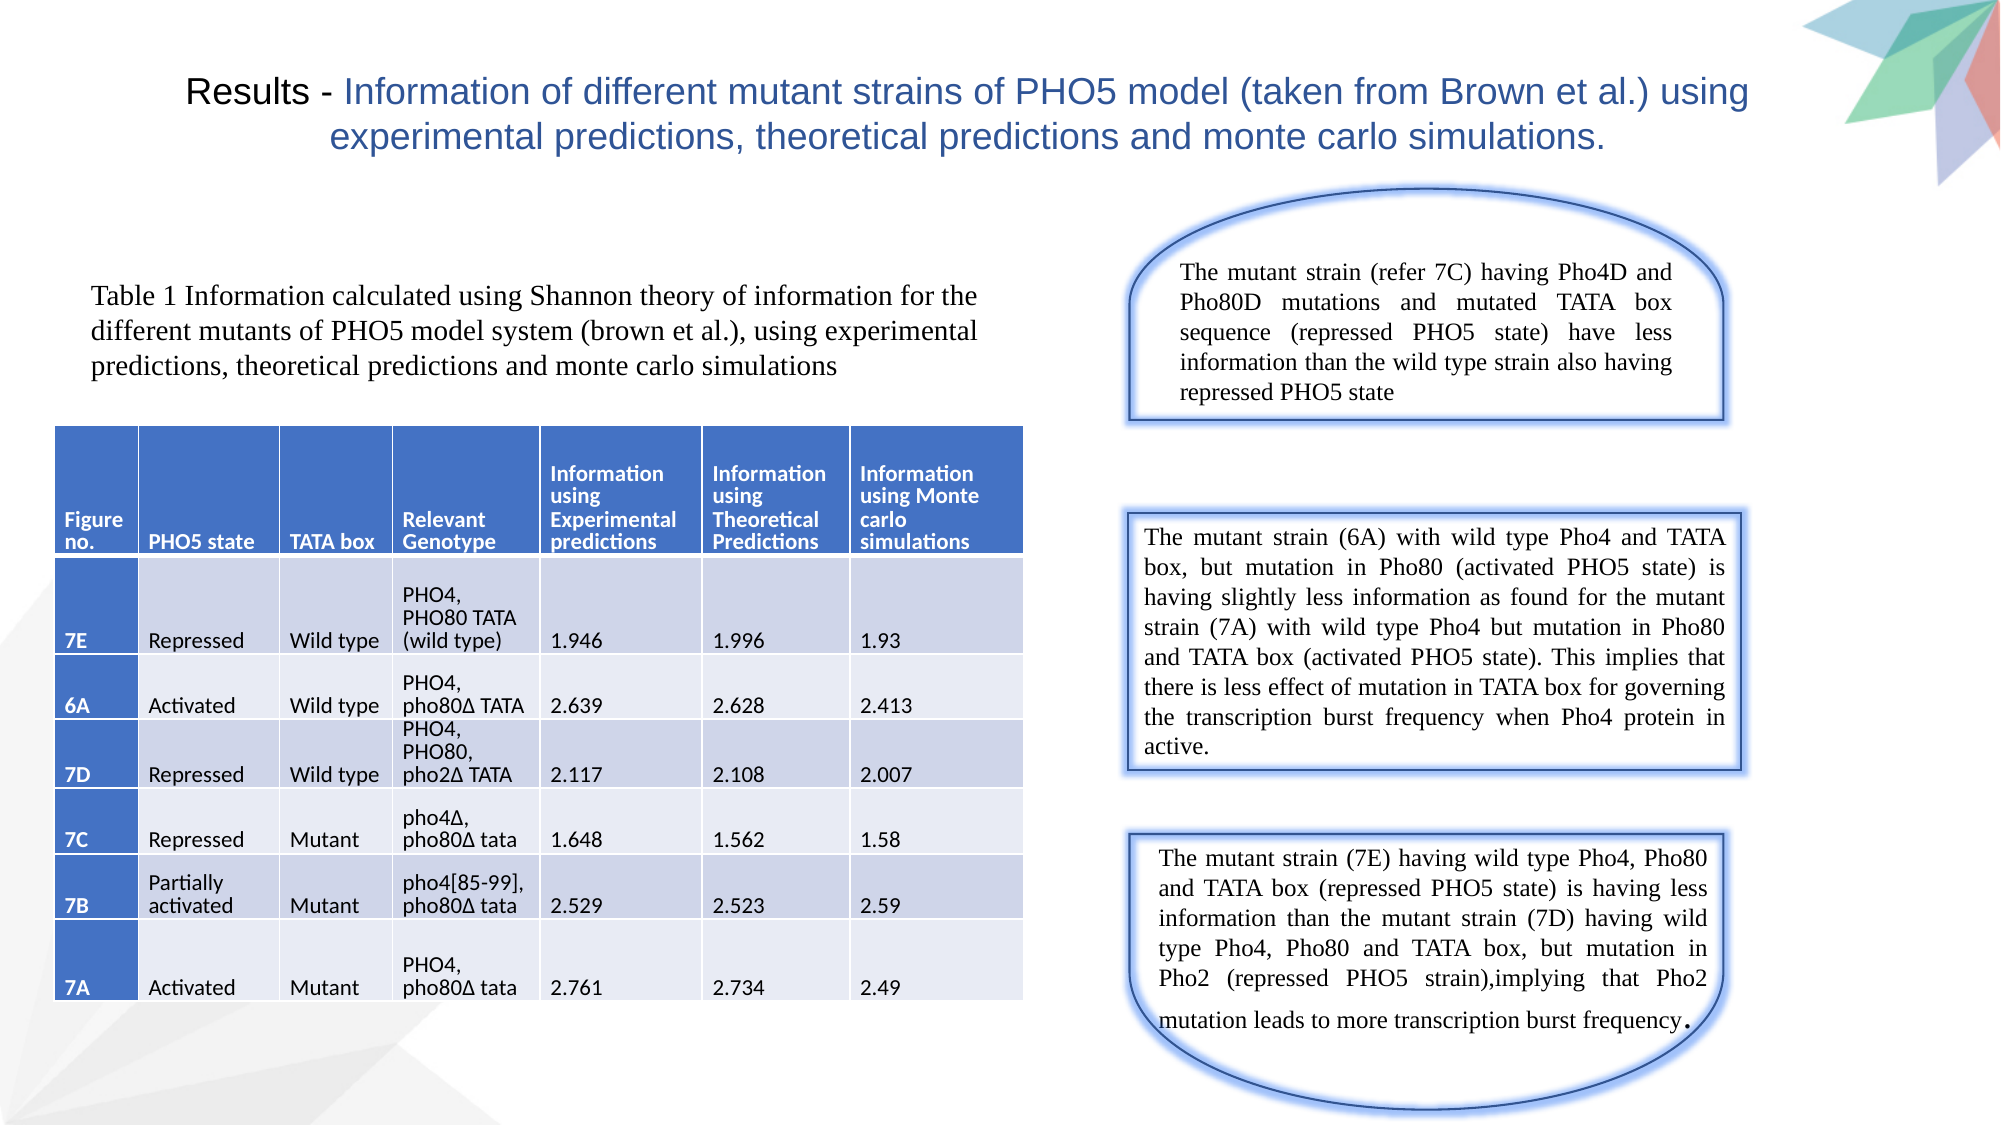

Results - Information of different mutant strains of PHO5 model (taken from Brown et al.) using experimental predictions, theoretical predictions and monte carlo simulations.

The mutant strain (refer 7C) having Pho4D and Pho80D mutations and mutated TATA box sequence (repressed PHO5 state) have less information than the wild type strain also having repressed PHO5 state
Table 1 Information calculated using Shannon theory of information for the different mutants of PHO5 model system (brown et al.), using experimental predictions, theoretical predictions and monte carlo simulations
| Figure no. | PHO5 state | TATA box | Relevant Genotype | Information using Experimental predictions | Information using Theoretical Predictions | Information using Monte carlo simulations |
| --- | --- | --- | --- | --- | --- | --- |
| 7E | Repressed | Wild type | PHO4, PHO80 TATA (wild type) | 1.946 | 1.996 | 1.93 |
| 6A | Activated | Wild type | PHO4, pho80Δ TATA | 2.639 | 2.628 | 2.413 |
| 7D | Repressed | Wild type | PHO4, PHO80, pho2Δ TATA | 2.117 | 2.108 | 2.007 |
| 7C | Repressed | Mutant | pho4Δ, pho80Δ tata | 1.648 | 1.562 | 1.58 |
| 7B | Partially activated | Mutant | pho4[85-99], pho80Δ tata | 2.529 | 2.523 | 2.59 |
| 7A | Activated | Mutant | PHO4, pho80Δ tata | 2.761 | 2.734 | 2.49 |

The mutant strain (6A) with wild type Pho4 and TATA box, but mutation in Pho80 (activated PHO5 state) is having slightly less information as found for the mutant strain (7A) with wild type Pho4 but mutation in Pho80 and TATA box (activated PHO5 state). This implies that there is less effect of mutation in TATA box for governing the transcription burst frequency when Pho4 protein in active.

The mutant strain (7E) having wild type Pho4, Pho80 and TATA box (repressed PHO5 state) is having less information than the mutant strain (7D) having wild type Pho4, Pho80 and TATA box, but mutation in Pho2 (repressed PHO5 strain),implying that Pho2 mutation leads to more transcription burst frequency.